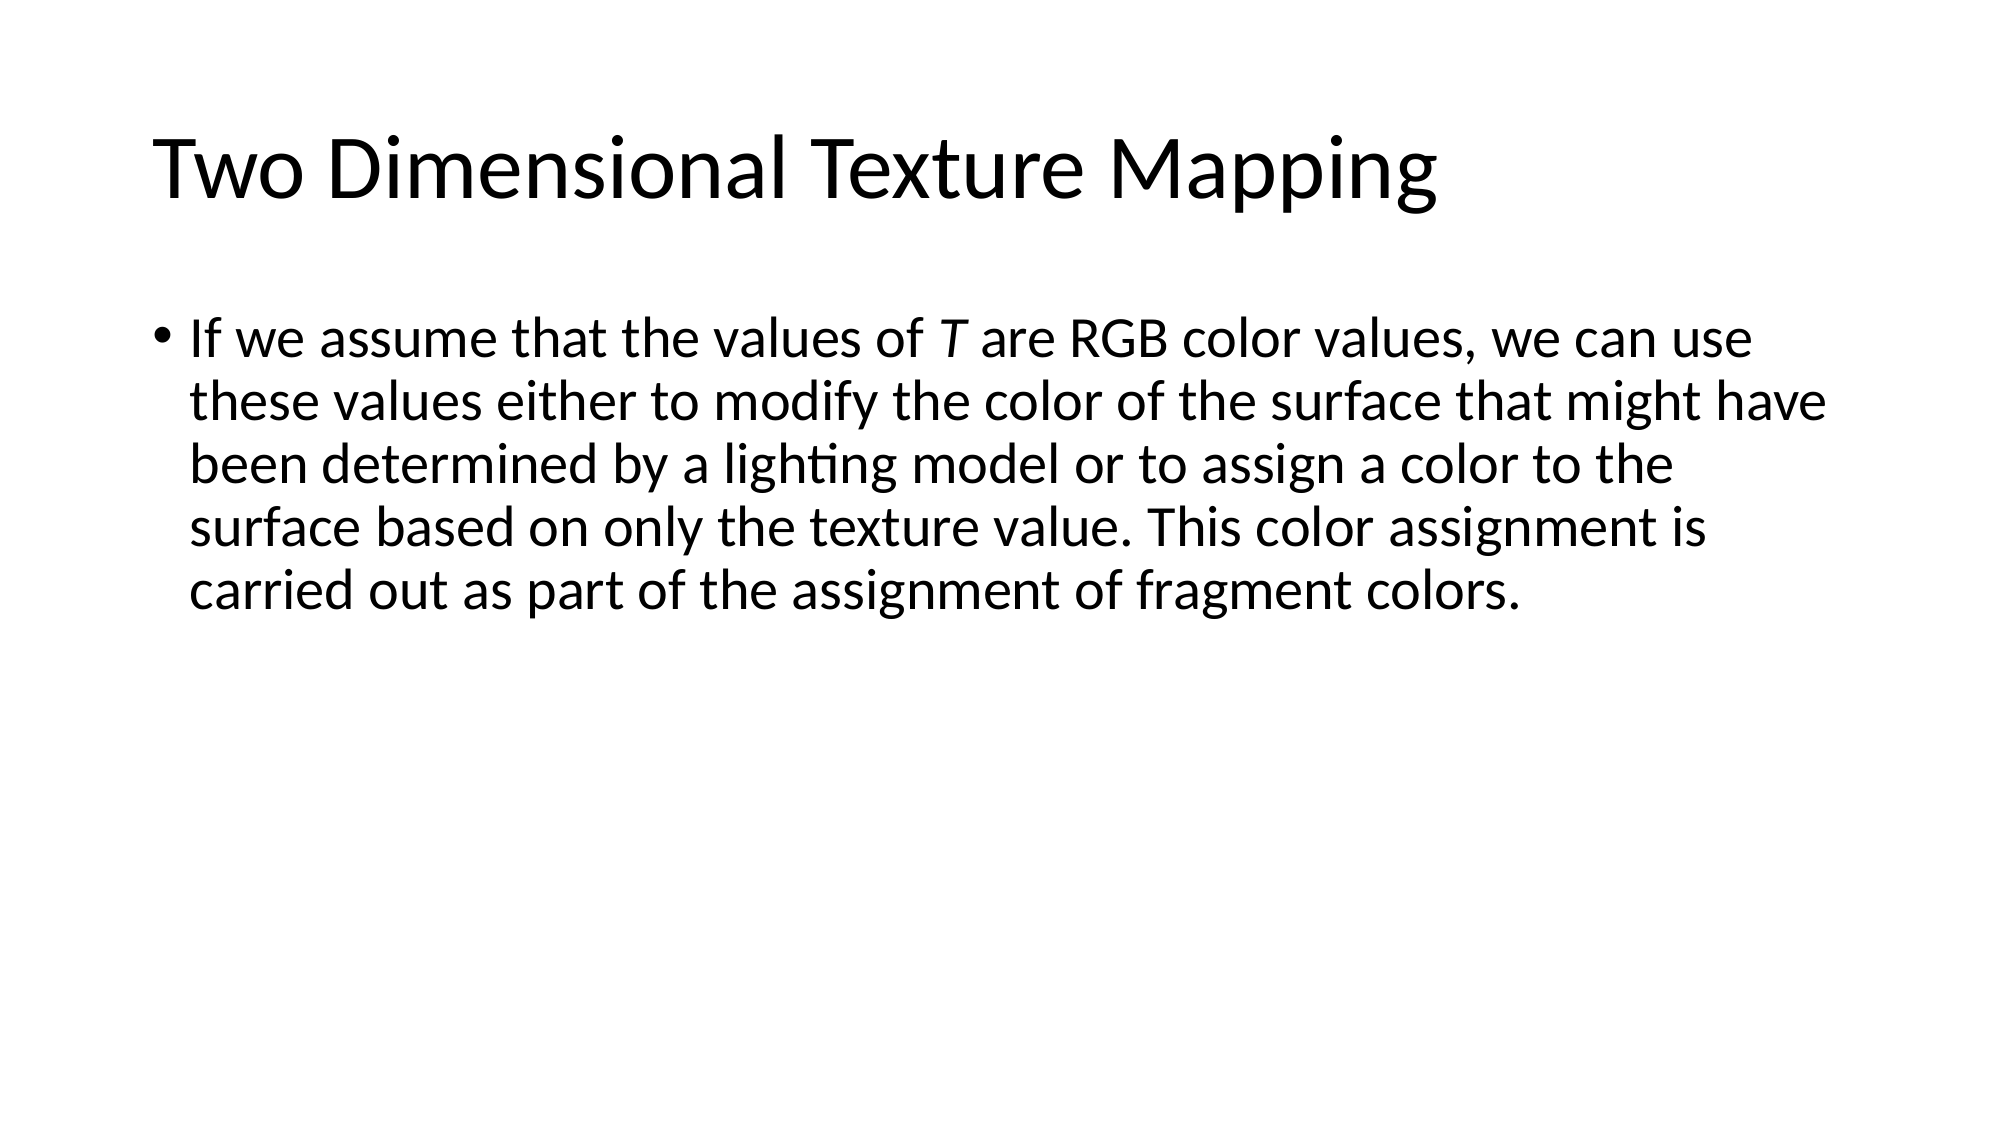

# Two Dimensional Texture Mapping
If we assume that the values of T are RGB color values, we can use these values either to modify the color of the surface that might have been determined by a lighting model or to assign a color to the surface based on only the texture value. This color assignment is carried out as part of the assignment of fragment colors.